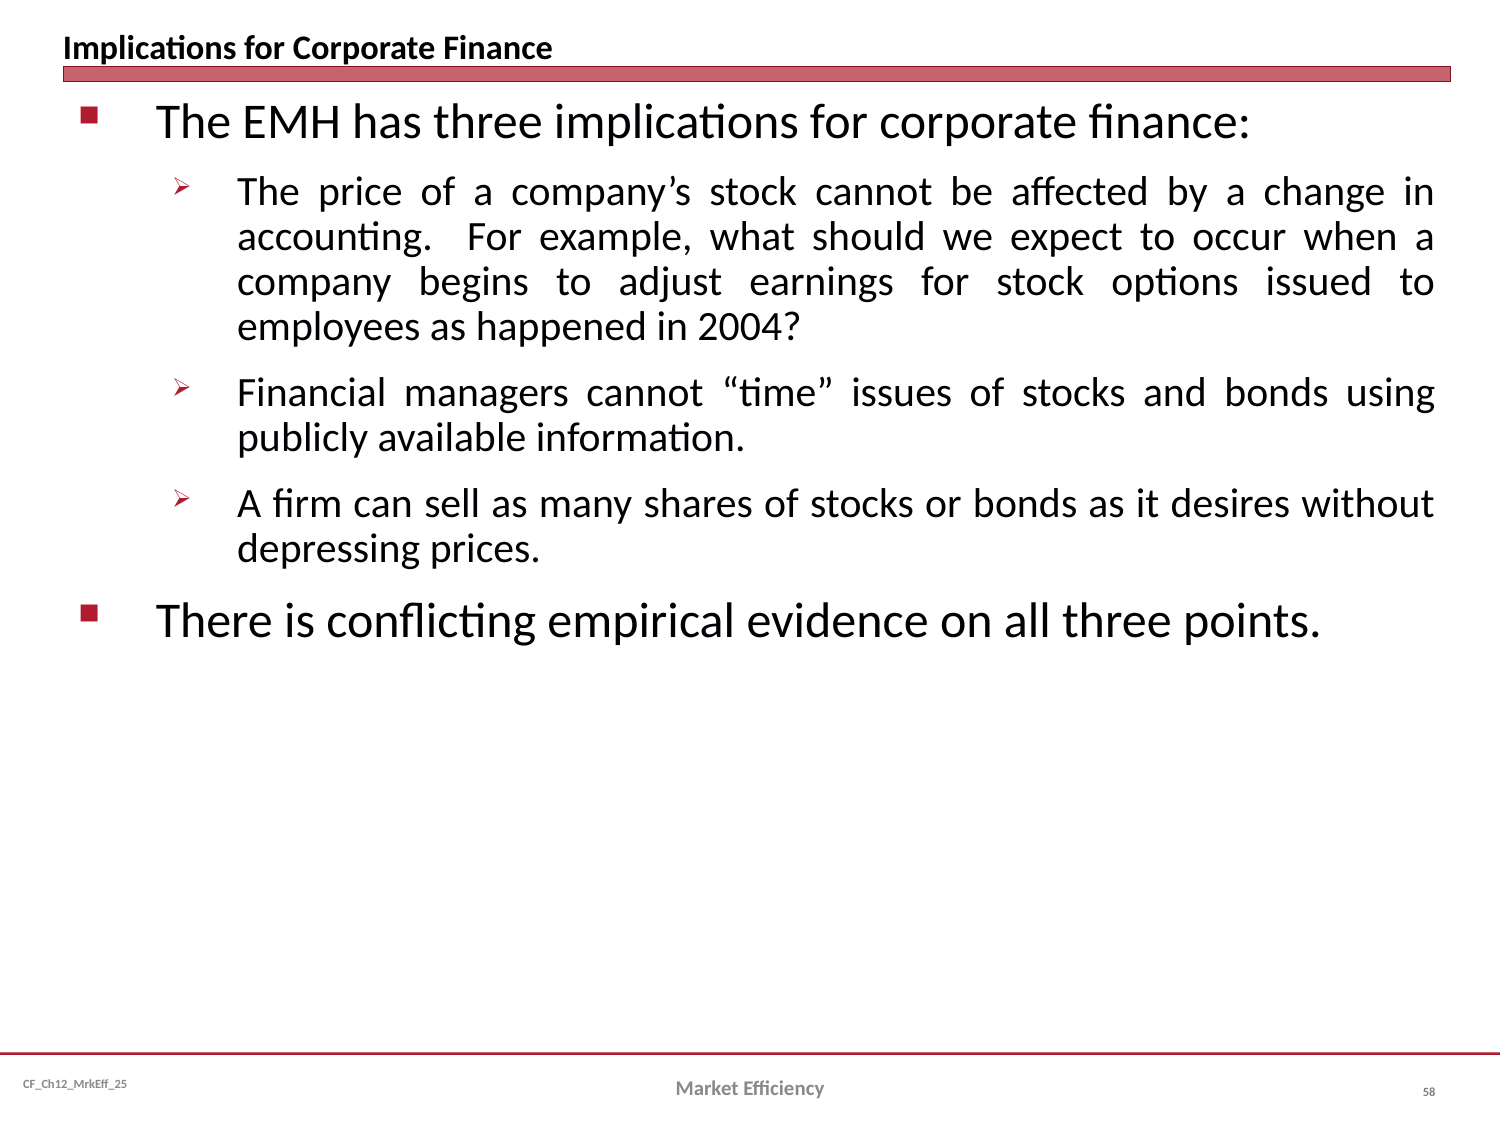

# Implications for Corporate Finance
The EMH has three implications for corporate finance:
The price of a company’s stock cannot be affected by a change in accounting.  For example, what should we expect to occur when a company begins to adjust earnings for stock options issued to employees as happened in 2004?
Financial managers cannot “time” issues of stocks and bonds using publicly available information.
A firm can sell as many shares of stocks or bonds as it desires without depressing prices.
There is conflicting empirical evidence on all three points.
Market Efficiency
58